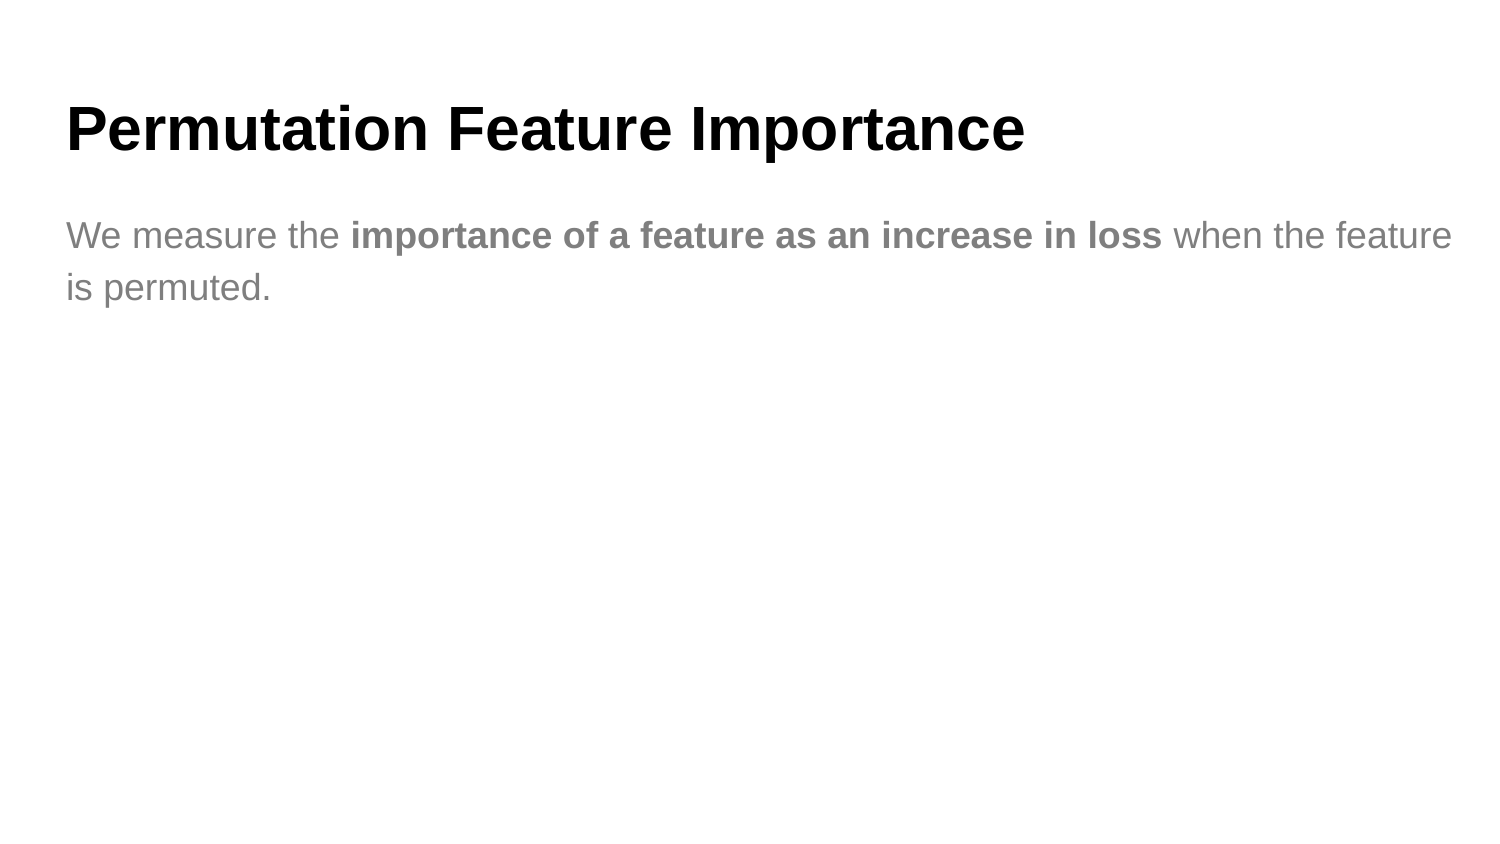

# Permutation Feature Importance
We measure the importance of a feature as an increase in loss when the feature is permuted.